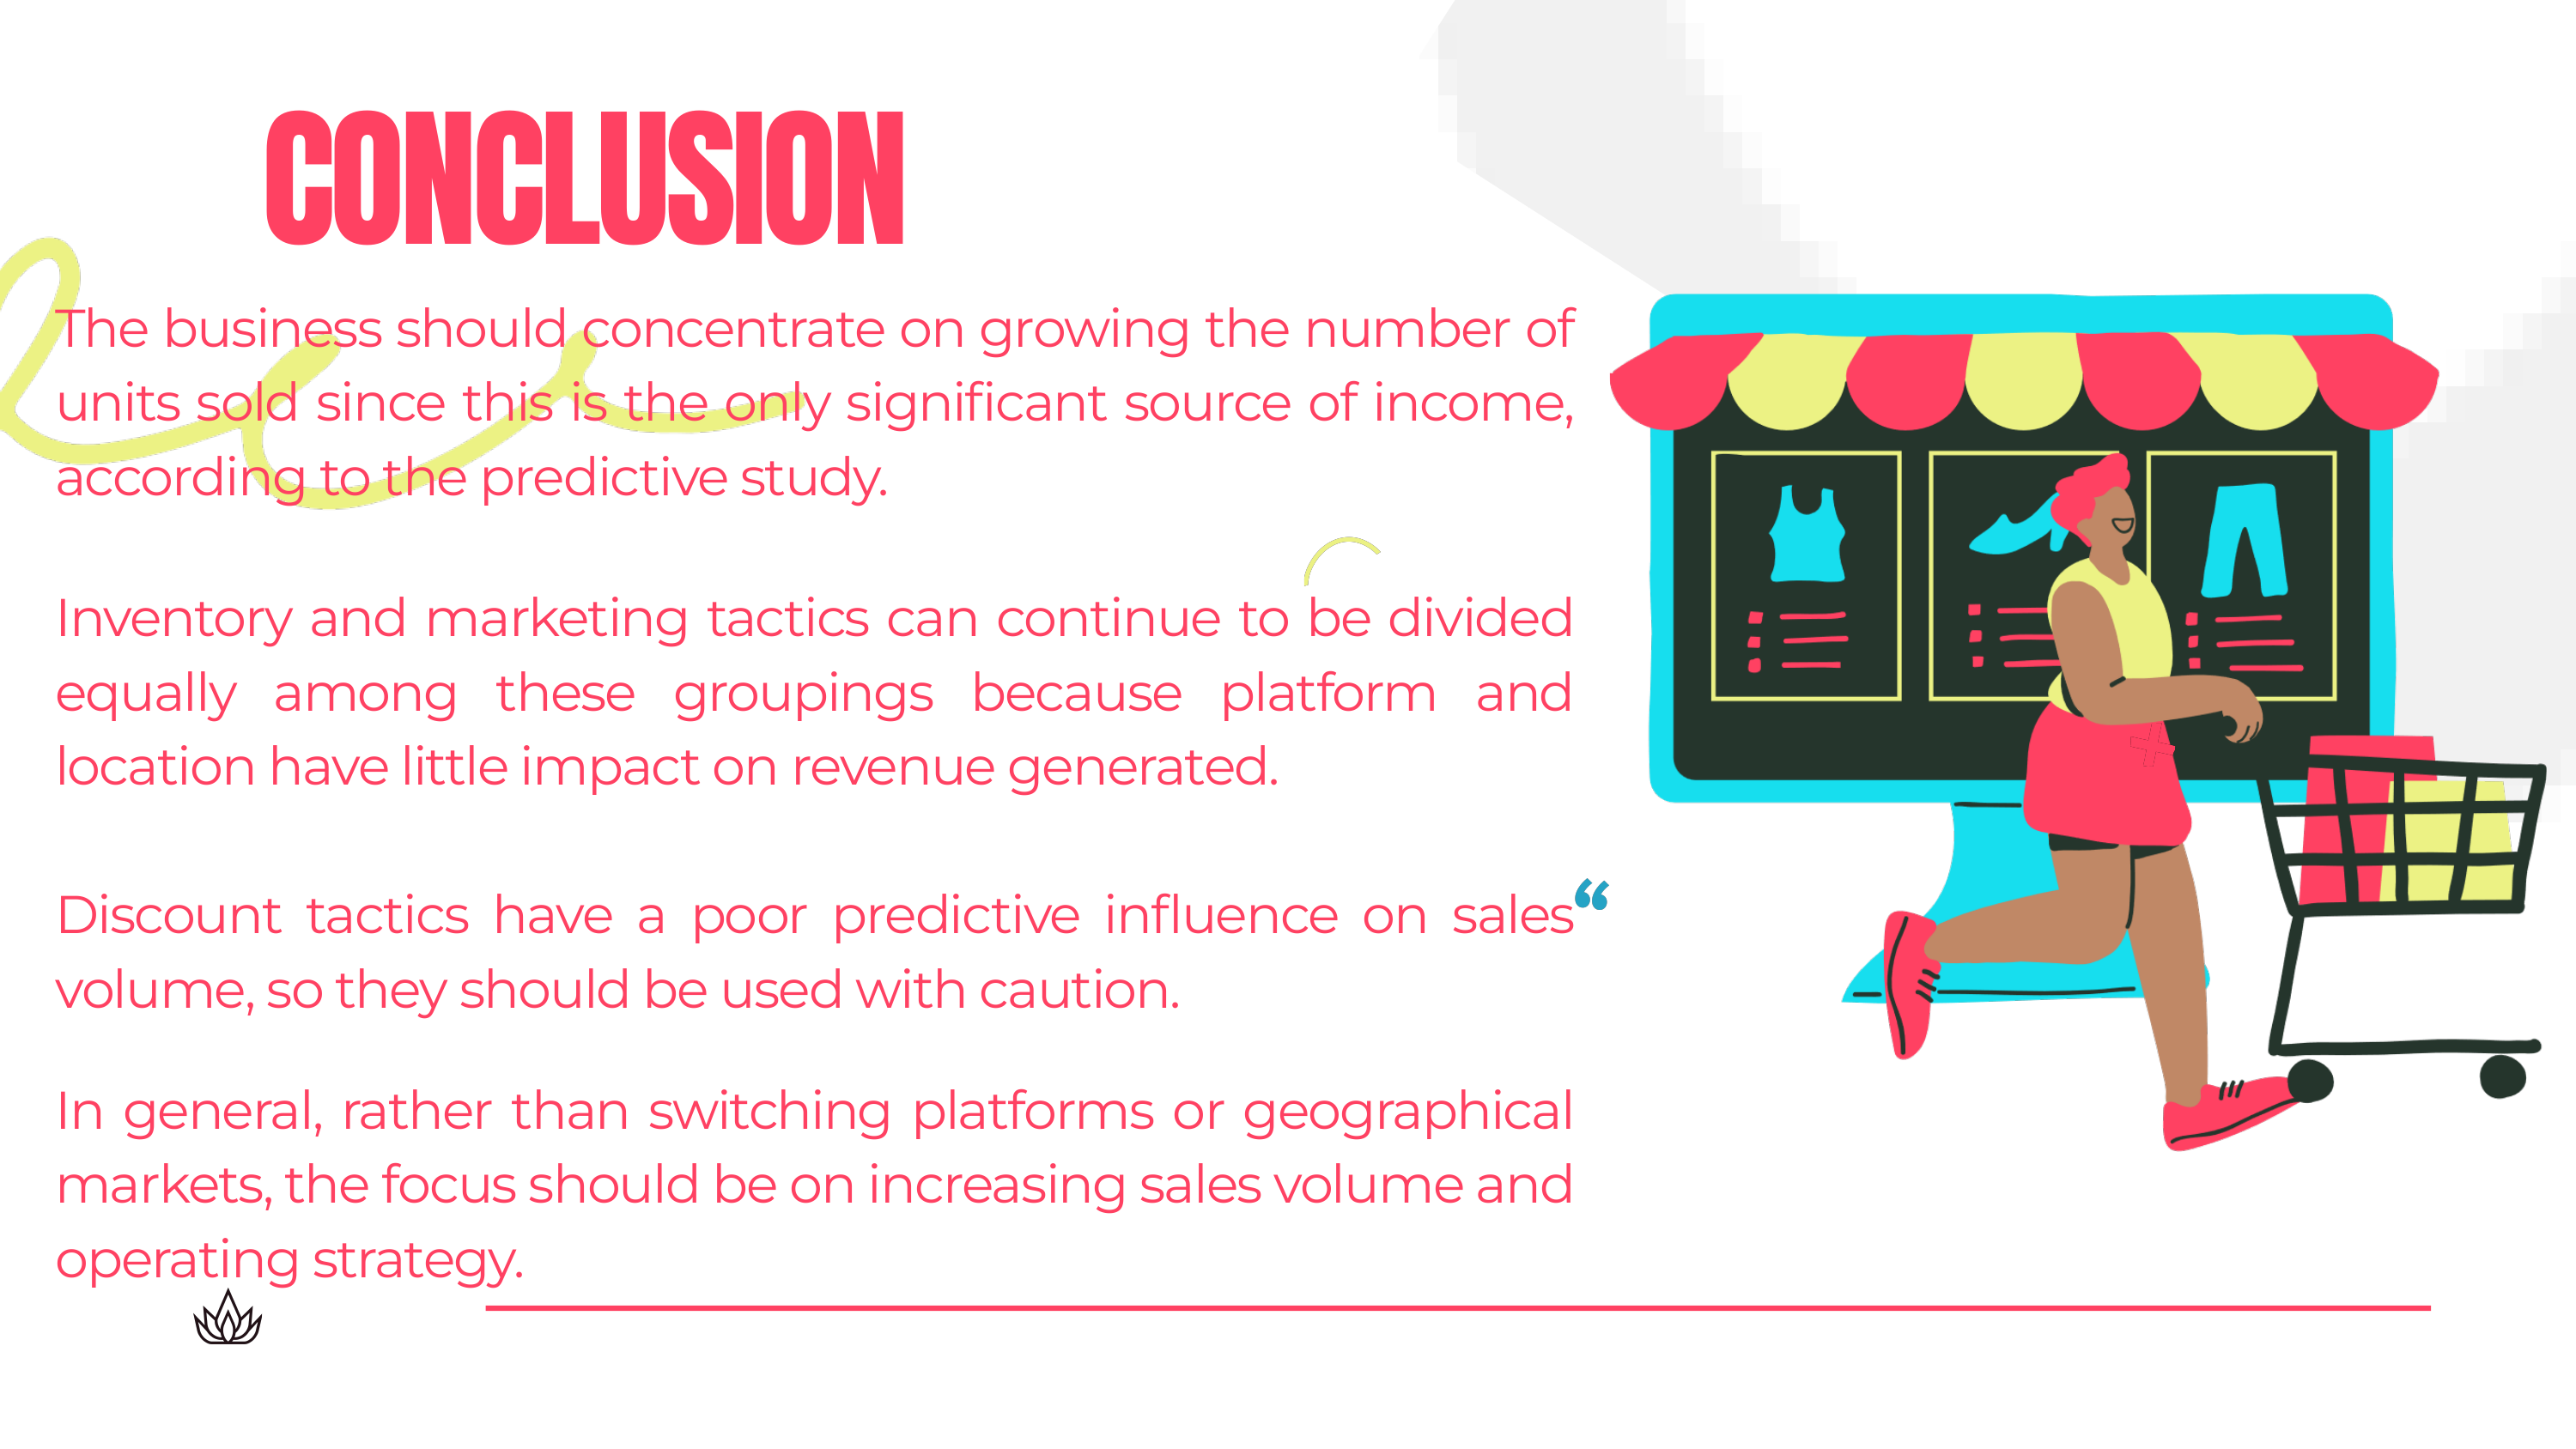

CONCLUSION

The business should concentrate on growing the number of units sold since this is the only significant source of income, according to the predictive study.

Inventory and marketing tactics can continue to be divided equally among these groupings because platform and location have little impact on revenue generated.

Discount tactics have a poor predictive influence on sales volume, so they should be used with caution.

In general, rather than switching platforms or geographical markets, the focus should be on increasing sales volume and operating strategy.